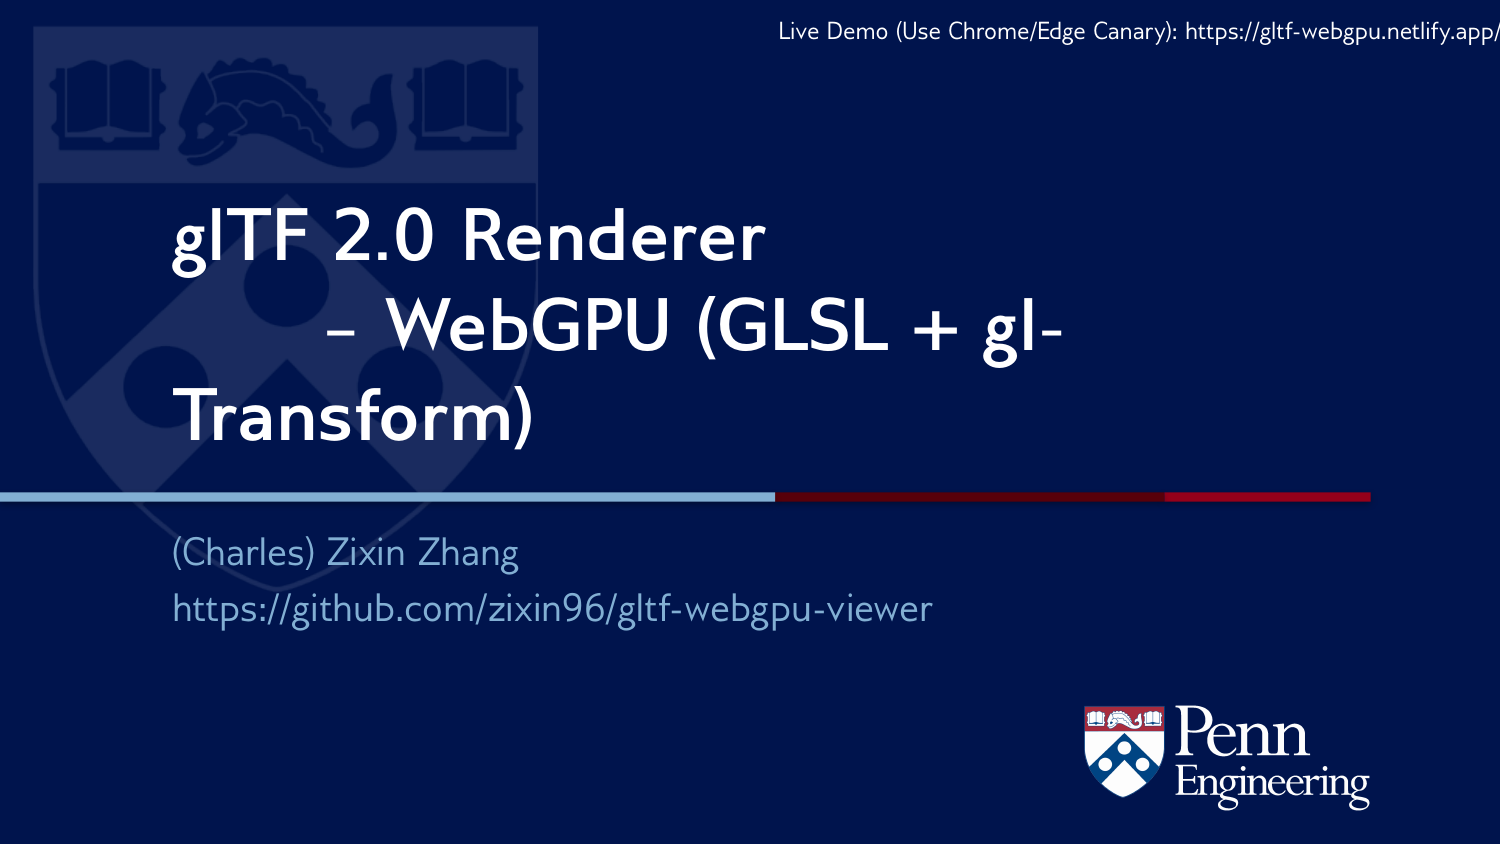

Live Demo (Use Chrome/Edge Canary): https://gltf-webgpu.netlify.app/
# glTF 2.0 Renderer – WebGPU (GLSL + gl-Transform)
(Charles) Zixin Zhang
https://github.com/zixin96/gltf-webgpu-viewer